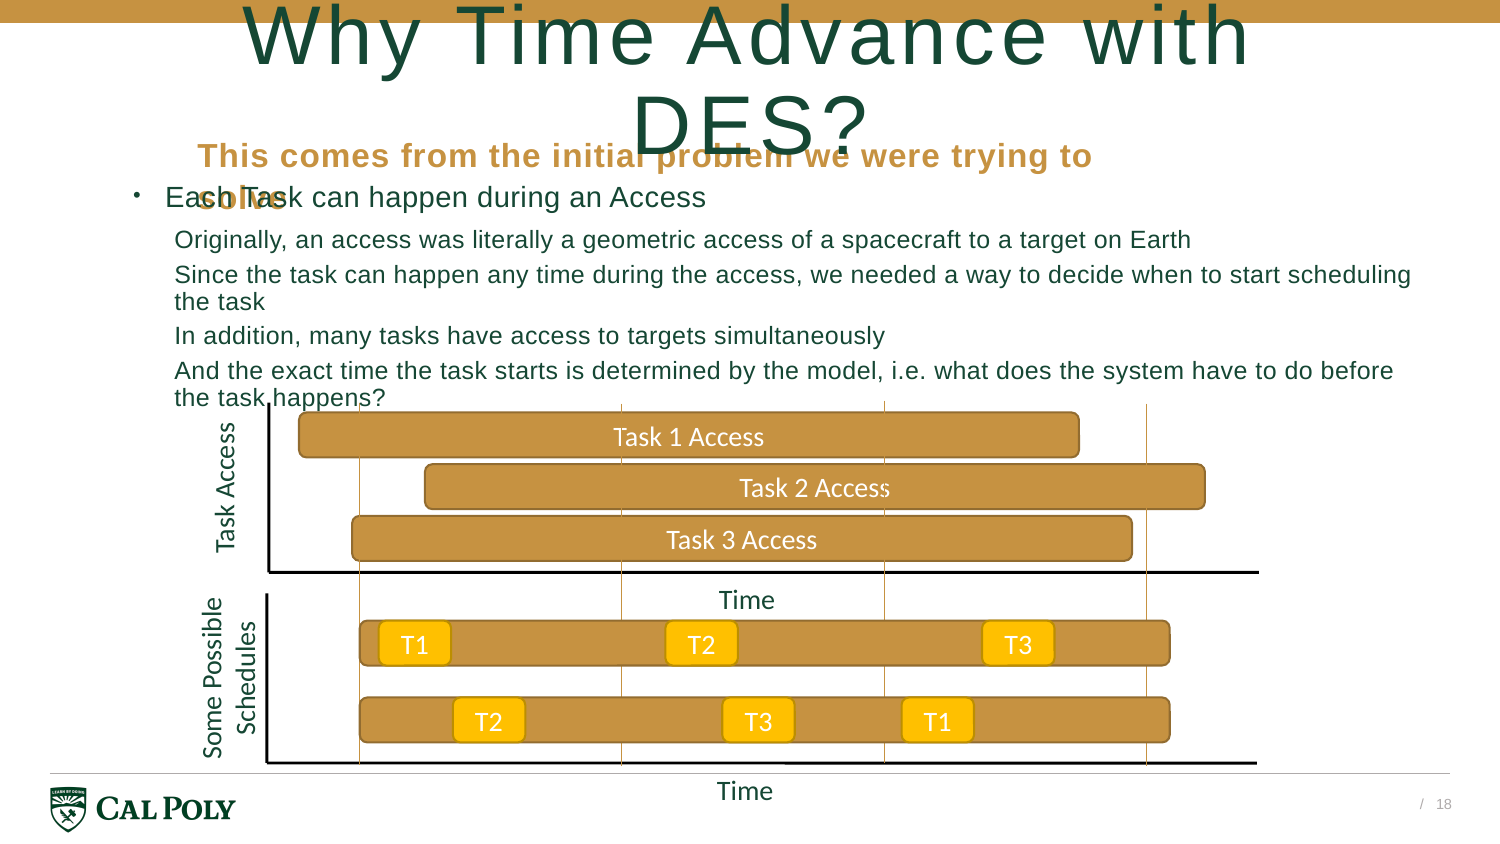

# Why Time Advance with DES?
This comes from the initial problem we were trying to solve
Each Task can happen during an Access
Originally, an access was literally a geometric access of a spacecraft to a target on Earth
Since the task can happen any time during the access, we needed a way to decide when to start scheduling the task
In addition, many tasks have access to targets simultaneously
And the exact time the task starts is determined by the model, i.e. what does the system have to do before the task happens?
Task 1 Access
Task Access
Task 2 Access

Task 3 Access

Time

T1
T2
T3
Some Possible Schedules

T2
T3
T1

Time
/   18